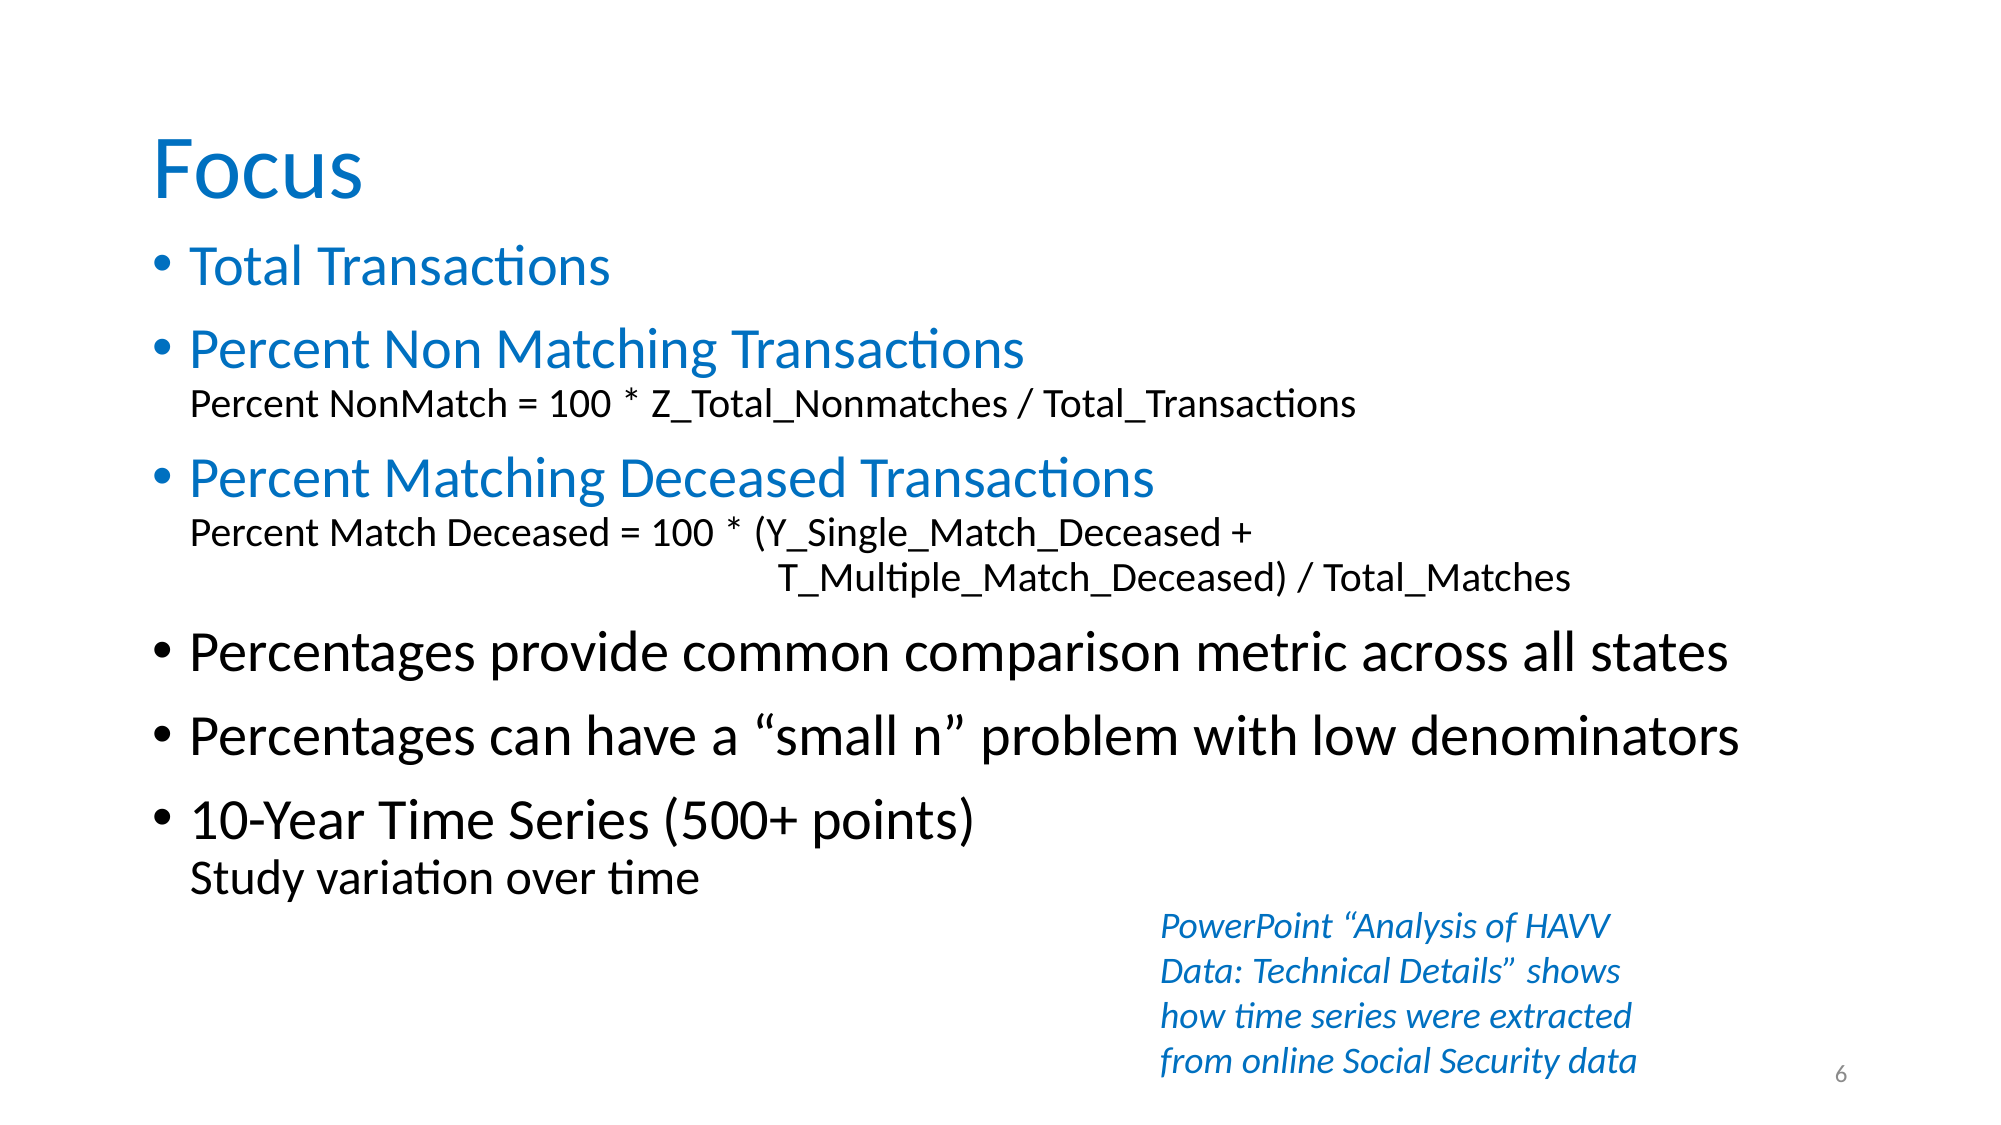

# Focus
Total Transactions
Percent Non Matching Transactions
Percent NonMatch = 100 * Z_Total_Nonmatches / Total_Transactions
Percent Matching Deceased Transactions
Percent Match Deceased = 100 * (Y_Single_Match_Deceased +
                                                              T_Multiple_Match_Deceased) / Total_Matches
Percentages provide common comparison metric across all states
Percentages can have a “small n” problem with low denominators
10-Year Time Series (500+ points)
Study variation over time
PowerPoint “Analysis of HAVV Data: Technical Details” shows how time series were extracted from online Social Security data
6